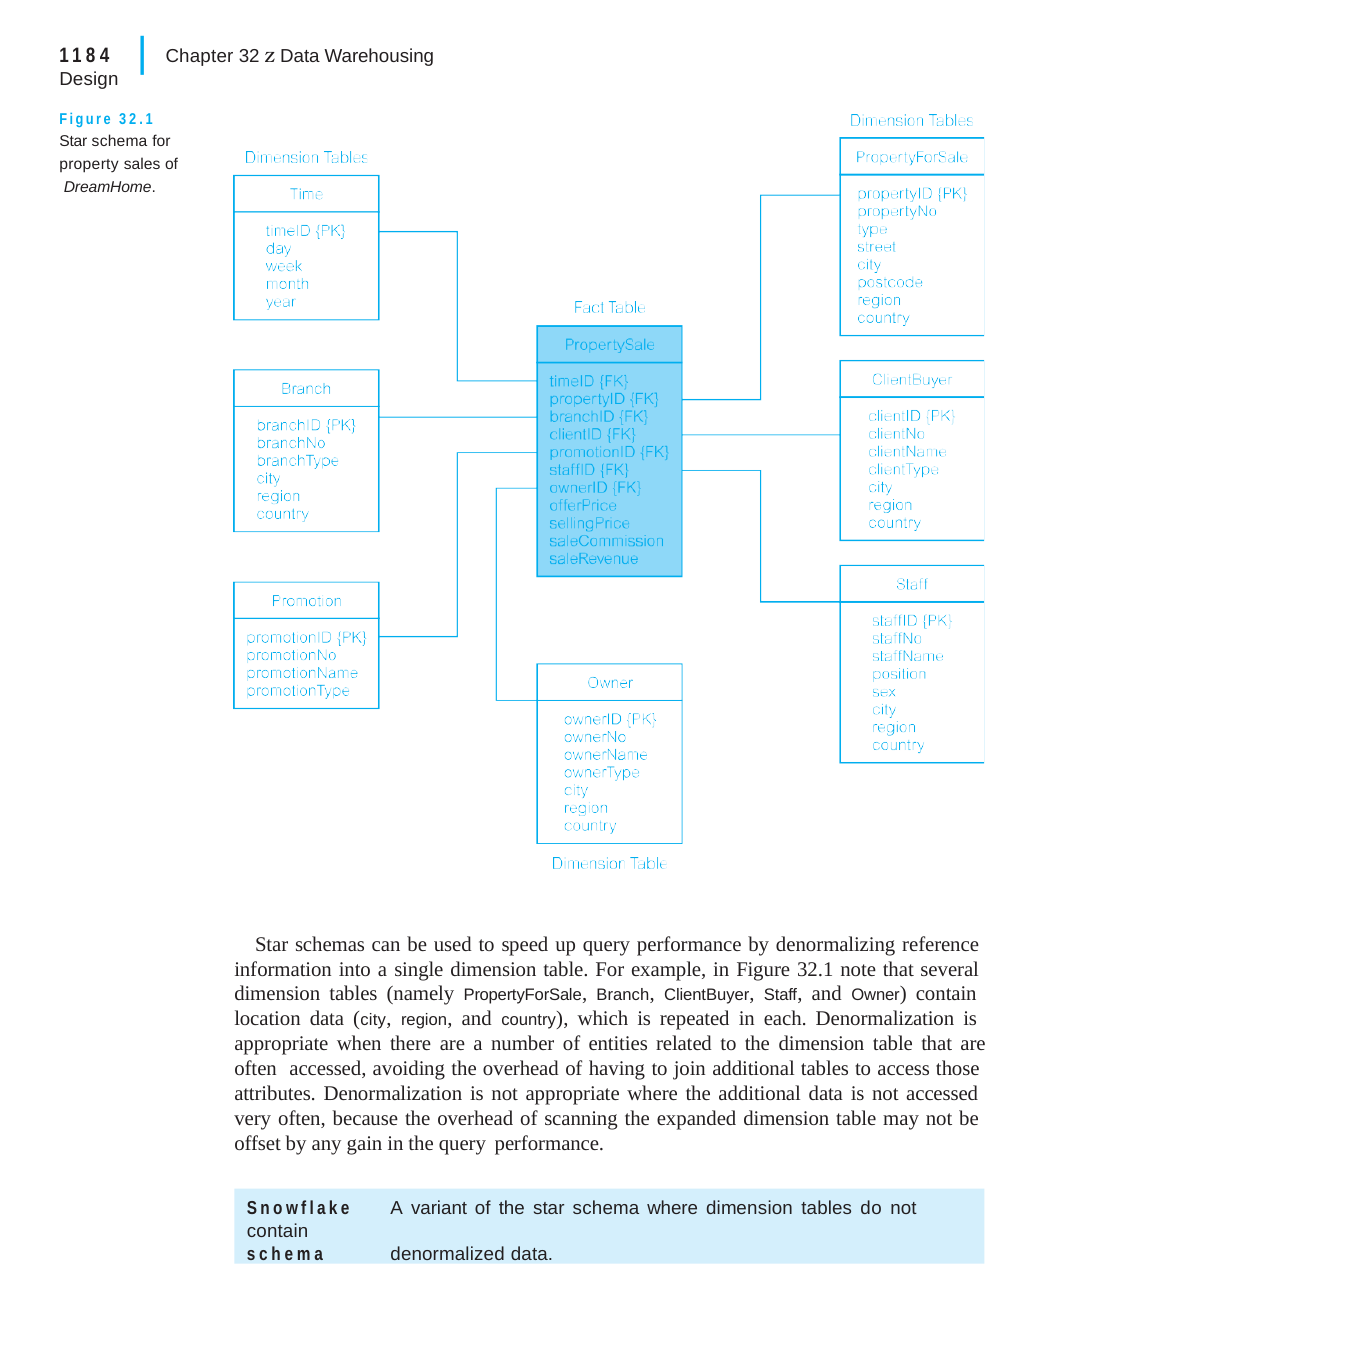

|
1184	Chapter 32 z Data Warehousing Design
Figure 32.1  Star schema for  property sales of  DreamHome.

Star schemas can be used to speed up query performance by denormalizing reference  information into a single dimension table. For example, in Figure 32.1 note that several  dimension tables (namely PropertyForSale, Branch, ClientBuyer, Staff, and Owner) contain  location data (city, region, and country), which is repeated in each. Denormalization is  appropriate when there are a number of entities related to the dimension table that are often  accessed, avoiding the overhead of having to join additional tables to access those  attributes. Denormalization is not appropriate where the additional data is not accessed  very often, because the overhead of scanning the expanded dimension table may not be  offset by any gain in the query performance.
Snowflake	A variant of the star schema where dimension tables do not contain
schema	denormalized data.